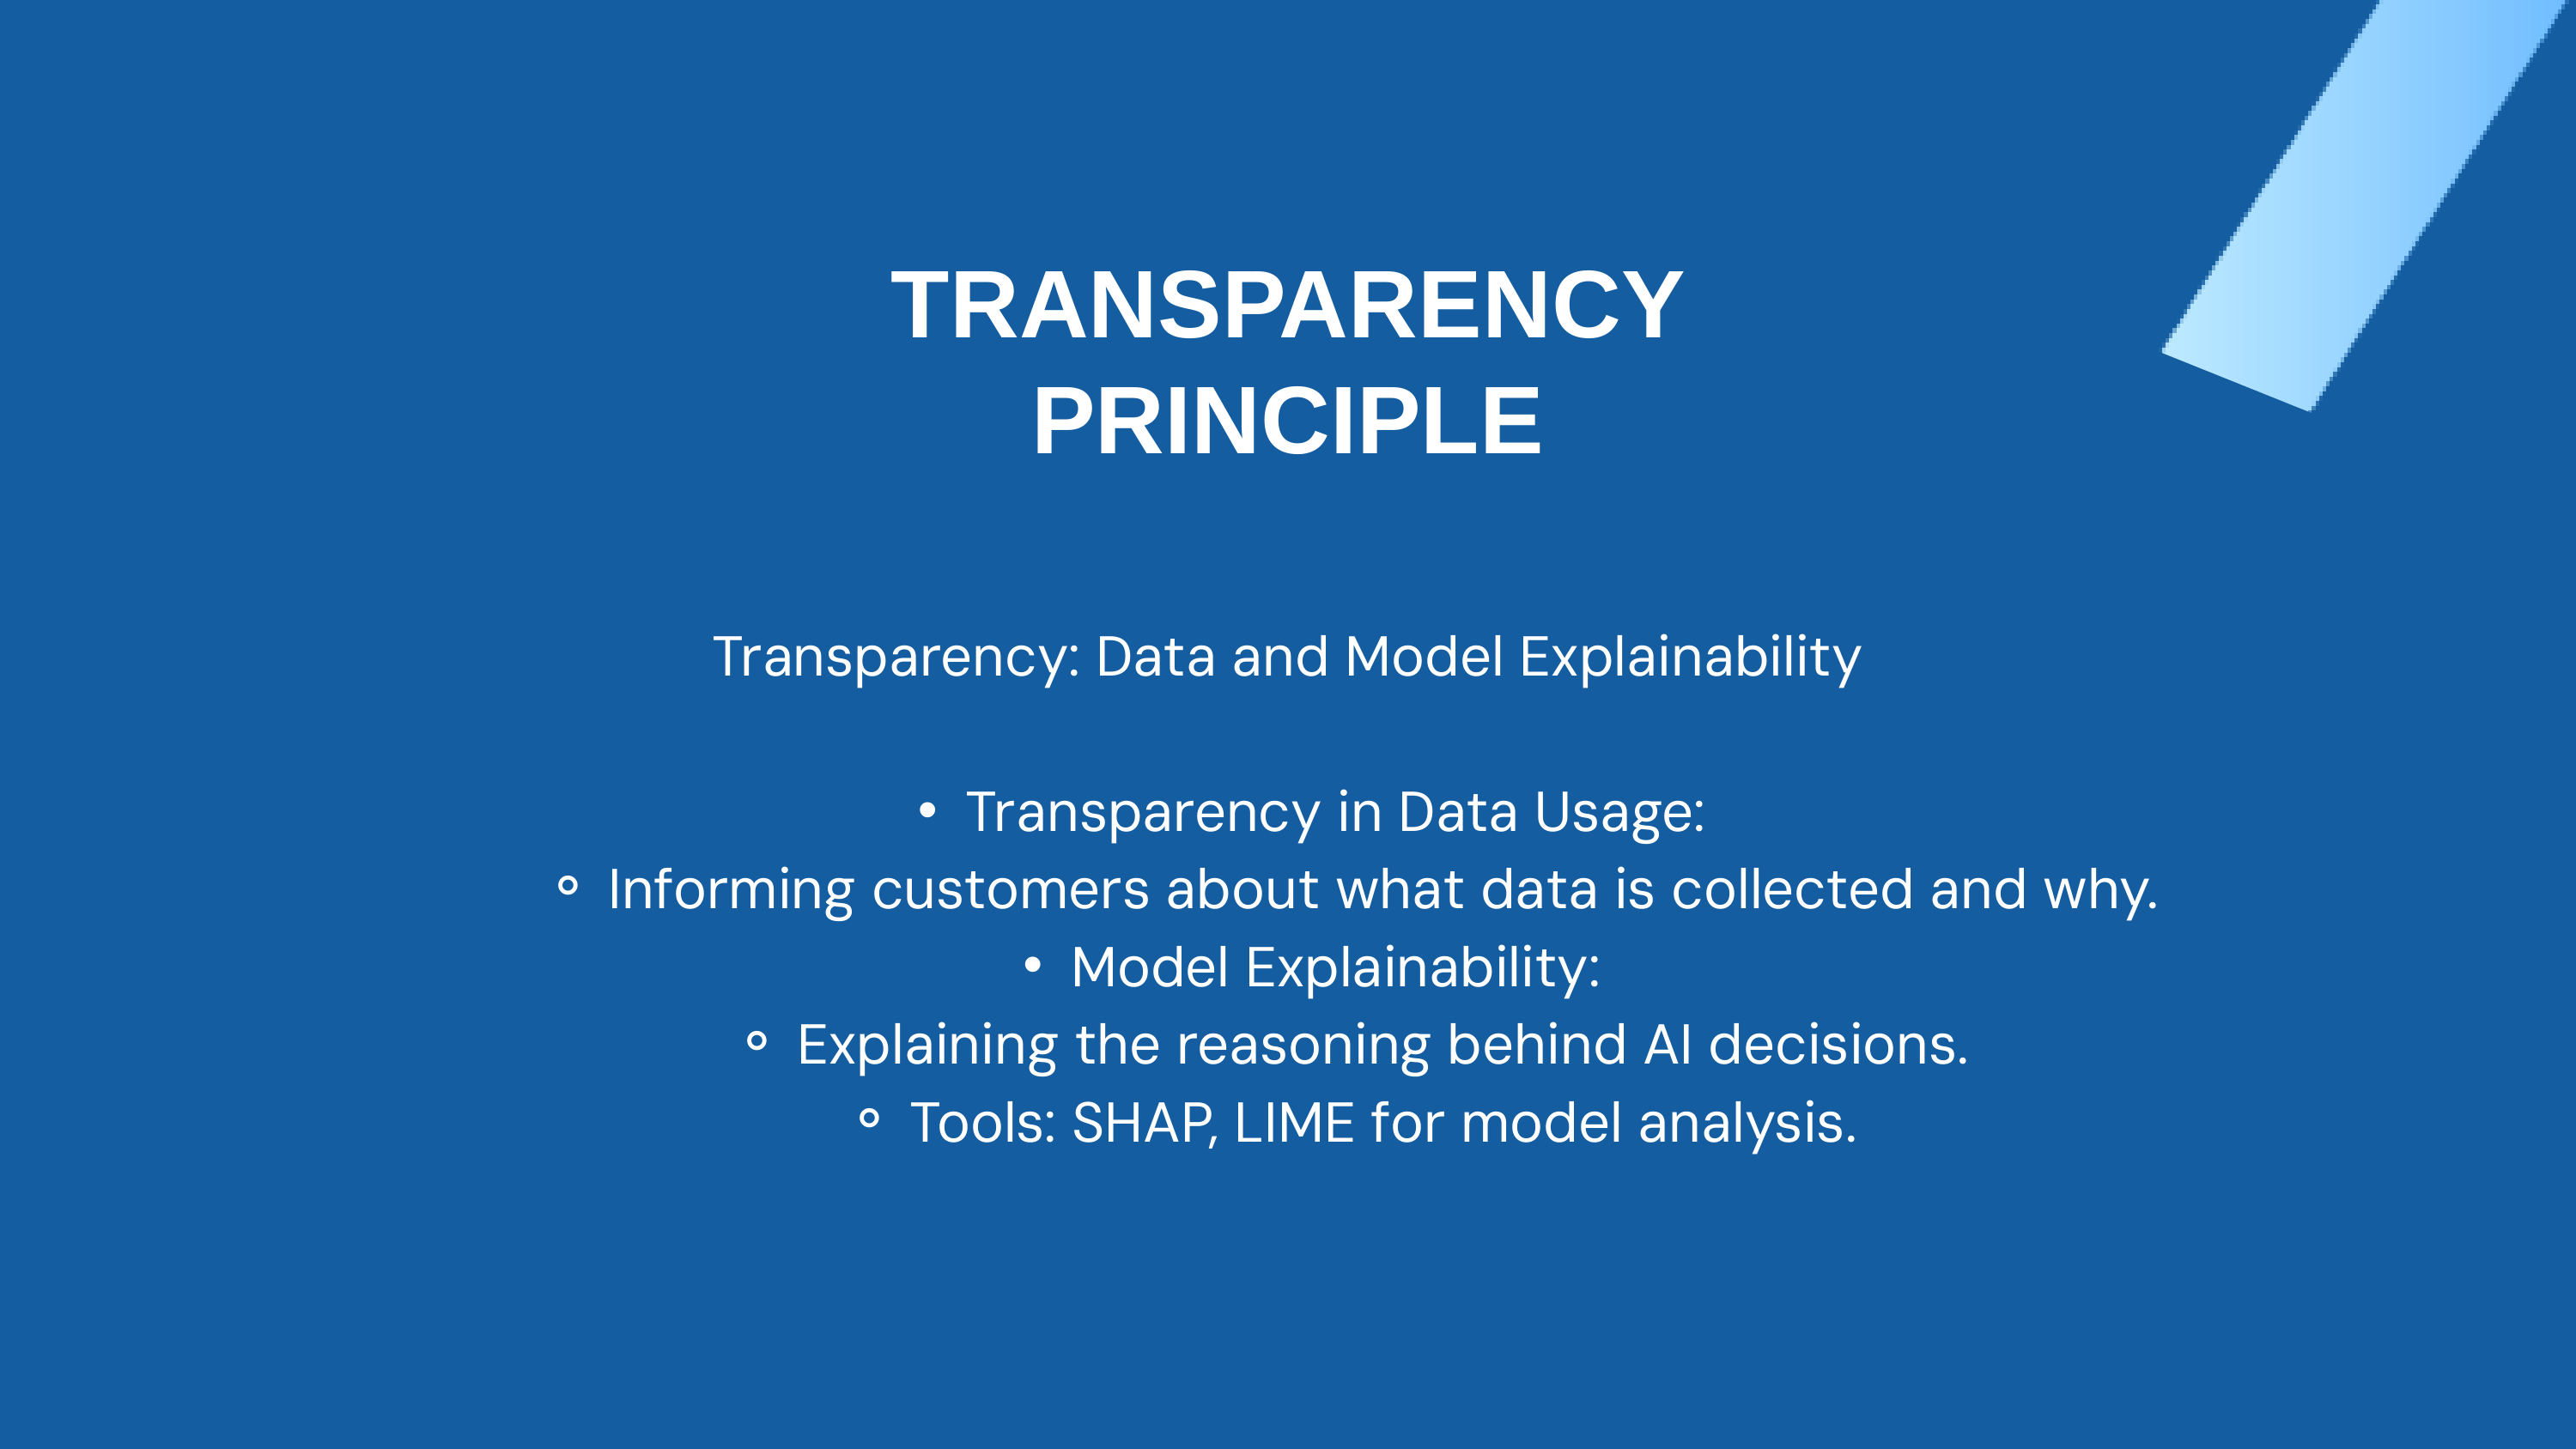

TRANSPARENCY PRINCIPLE

Transparency: Data and Model Explainability

Transparency in Data Usage:
Informing customers about what data is collected and why.
Model Explainability:
Explaining the reasoning behind AI decisions.
Tools: SHAP, LIME for model analysis.